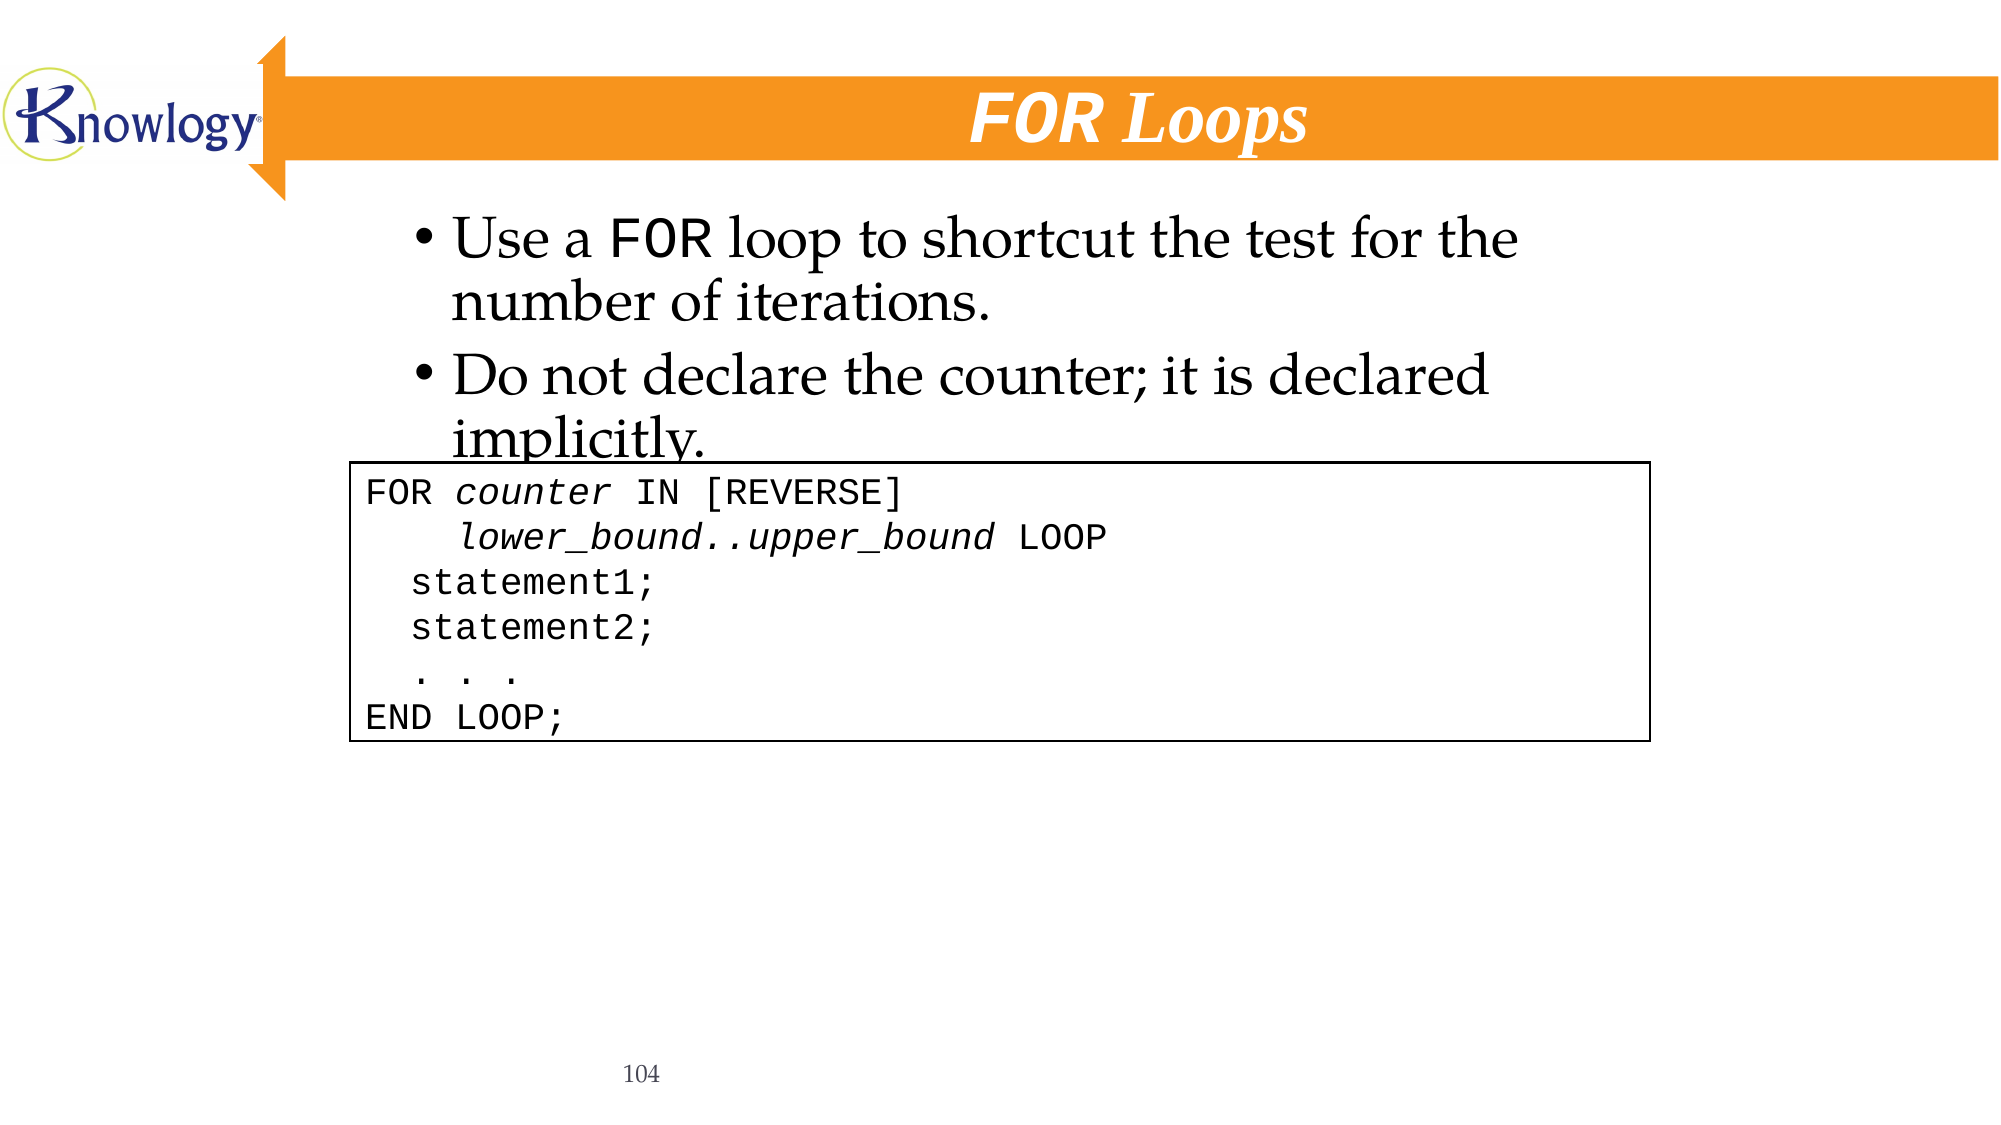

# FOR Loops
Use a FOR loop to shortcut the test for the number of iterations.
Do not declare the counter; it is declared implicitly.
FOR counter IN [REVERSE]
    lower_bound..upper_bound LOOP
  statement1;
  statement2;
  . . .
END LOOP;
104